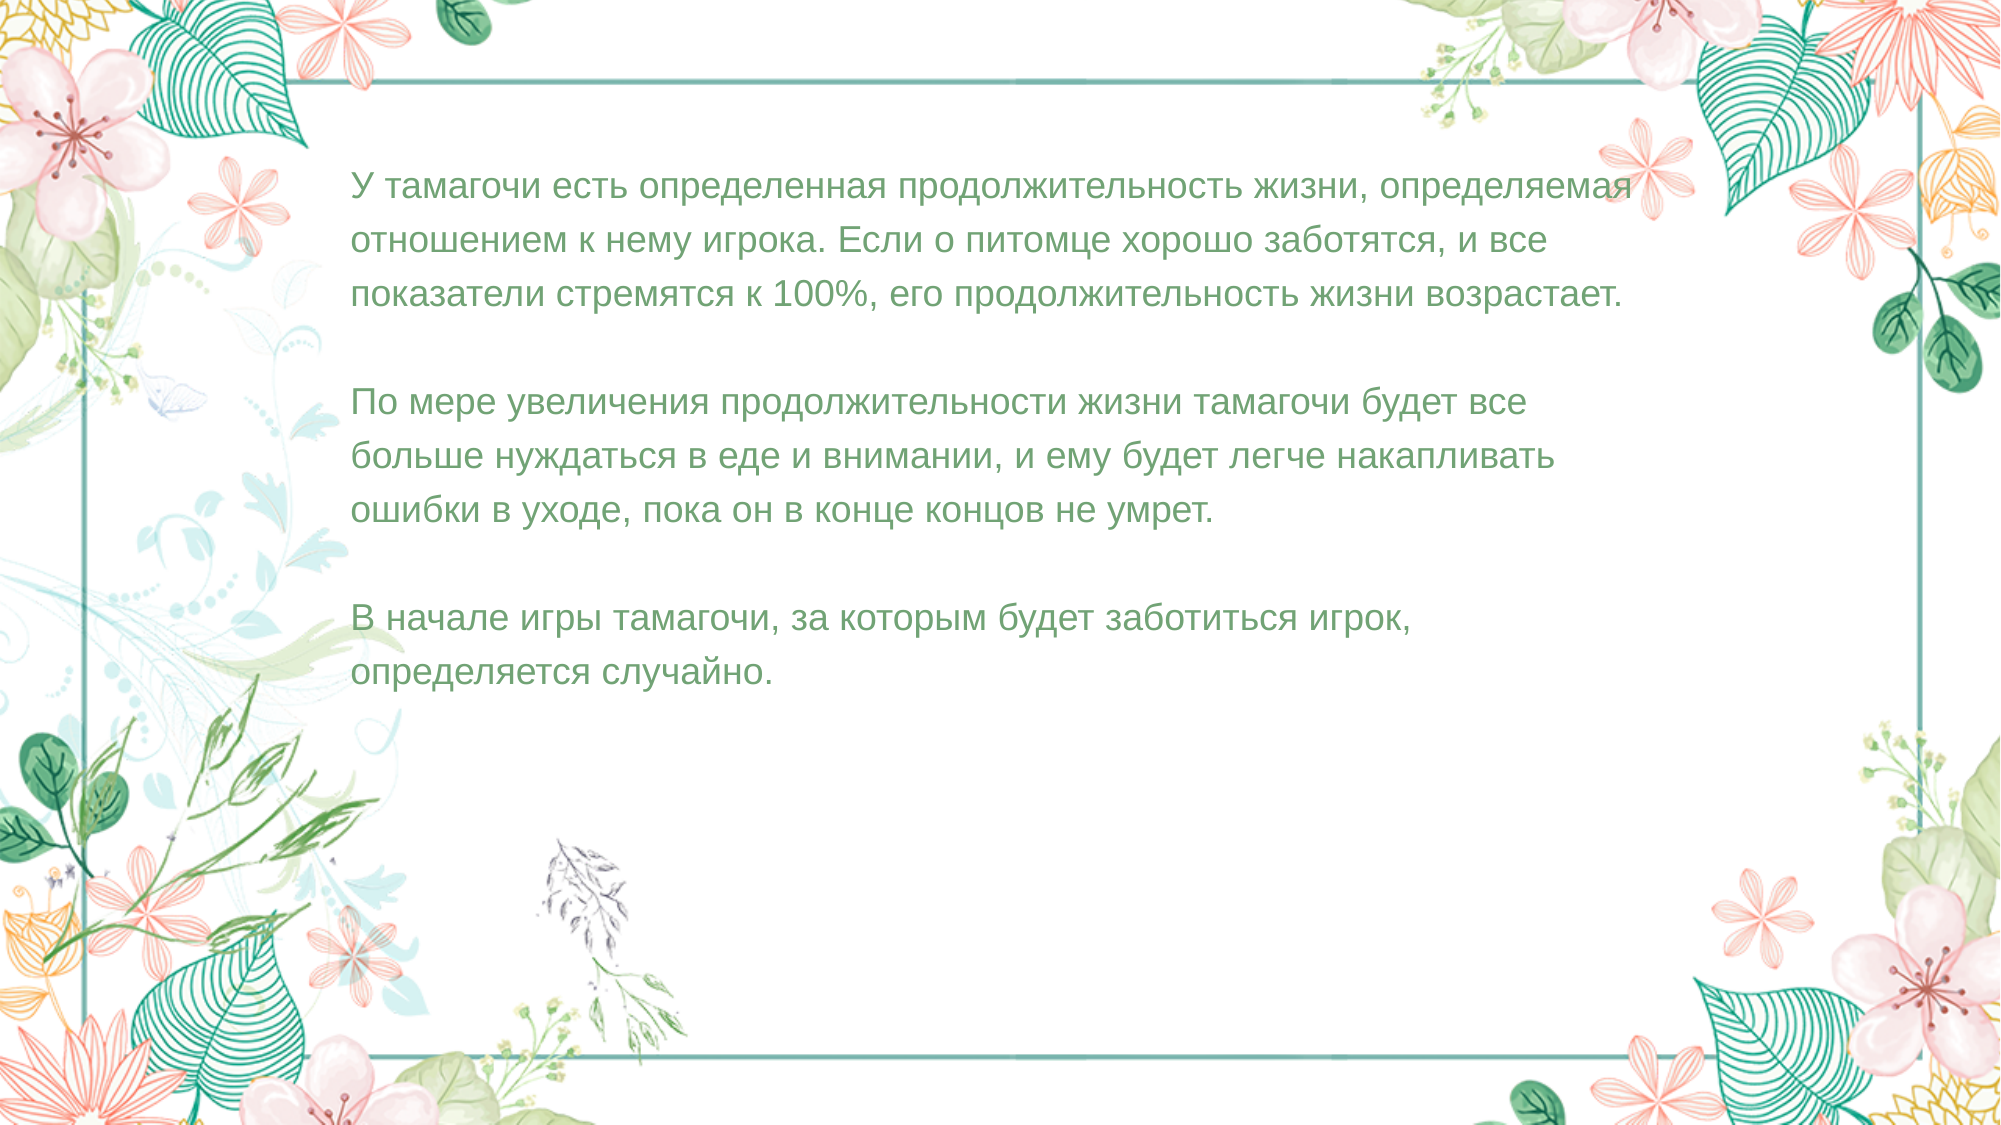

У тамагочи есть определенная продолжительность жизни, определяемая отношением к нему игрока. Если о питомце хорошо заботятся, и все показатели стремятся к 100%, его продолжительность жизни возрастает.

По мере увеличения продолжительности жизни тамагочи будет все больше нуждаться в еде и внимании, и ему будет легче накапливать ошибки в уходе, пока он в конце концов не умрет.

В начале игры тамагочи, за которым будет заботиться игрок, определяется случайно.